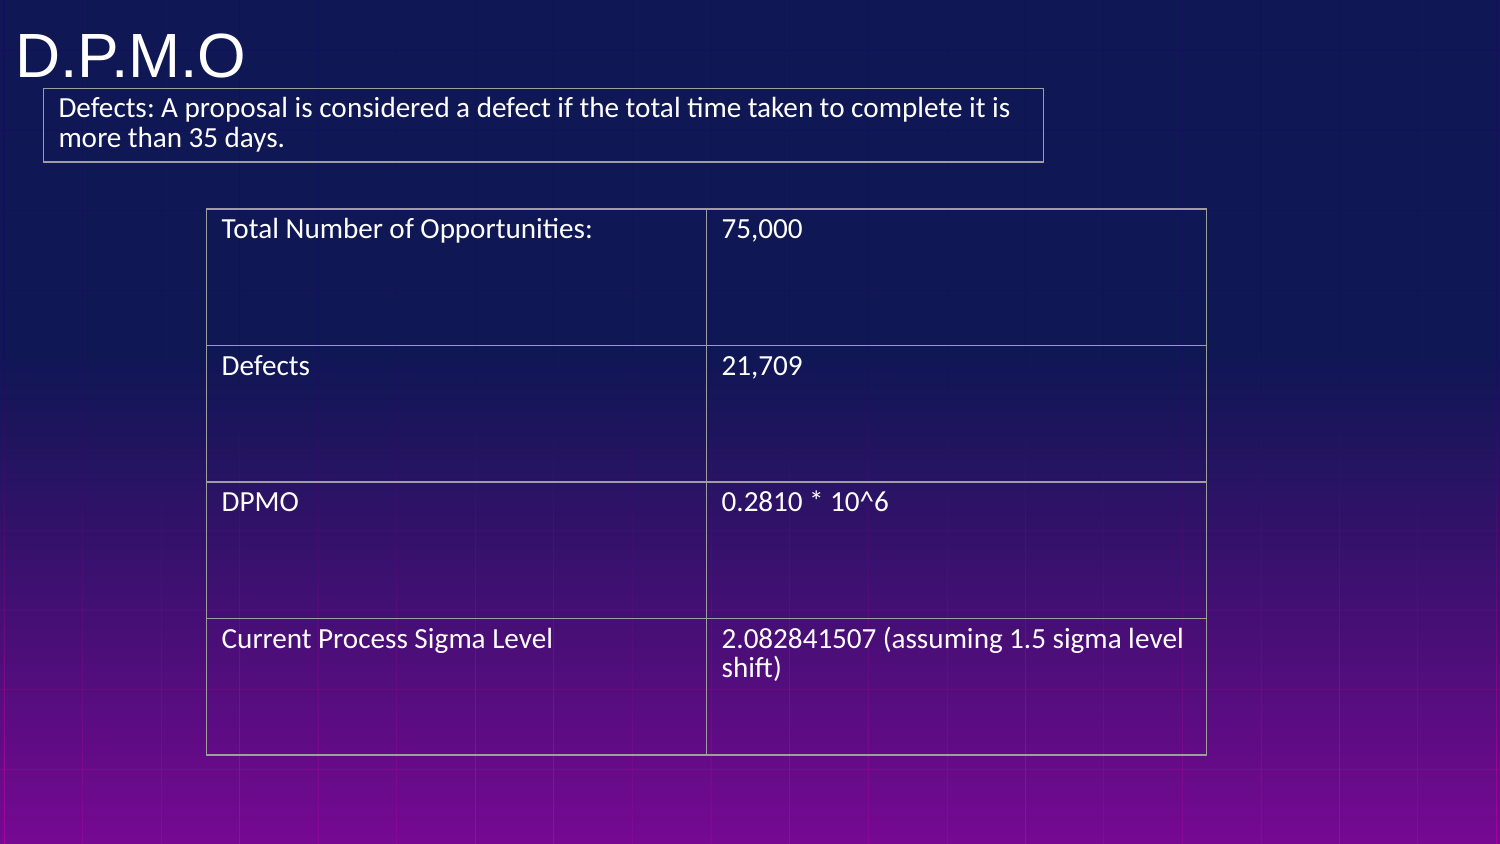

# D.P.M.O
| Defects: A proposal is considered a defect if the total time taken to complete it is more than 35 days. |
| --- |
| Total Number of Opportunities: | 75,000 |
| --- | --- |
| Defects | 21,709 |
| DPMO | 0.2810 \* 10^6 |
| Current Process Sigma Level | 2.082841507 (assuming 1.5 sigma level shift) |